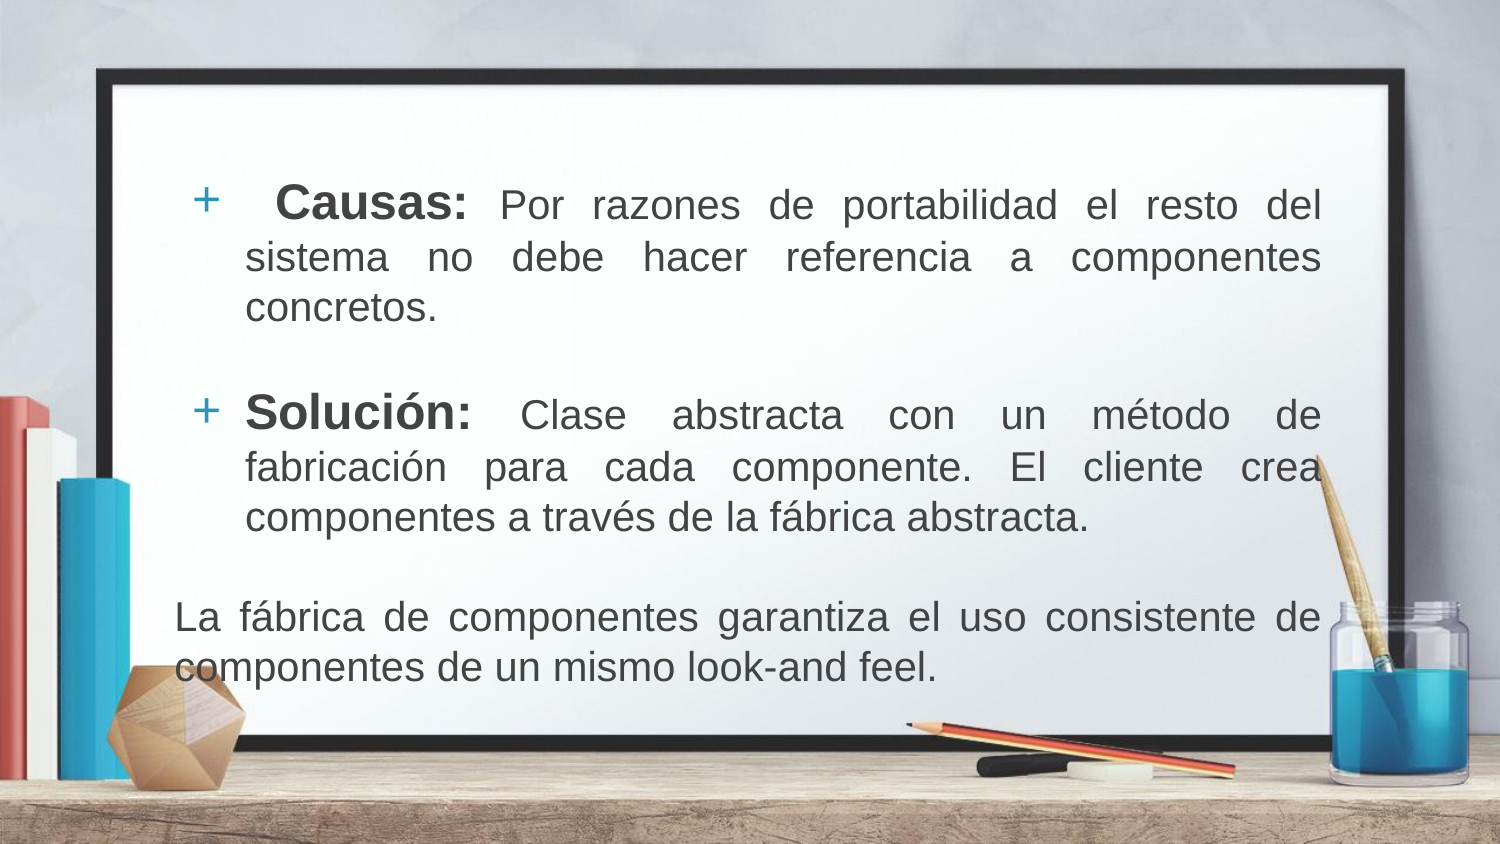

Causas: Por razones de portabilidad el resto del sistema no debe hacer referencia a componentes concretos.

Solución: Clase abstracta con un método de fabricación para cada componente. El cliente crea componentes a través de la fábrica abstracta.

La fábrica de componentes garantiza el uso consistente de componentes de un mismo look-and feel.